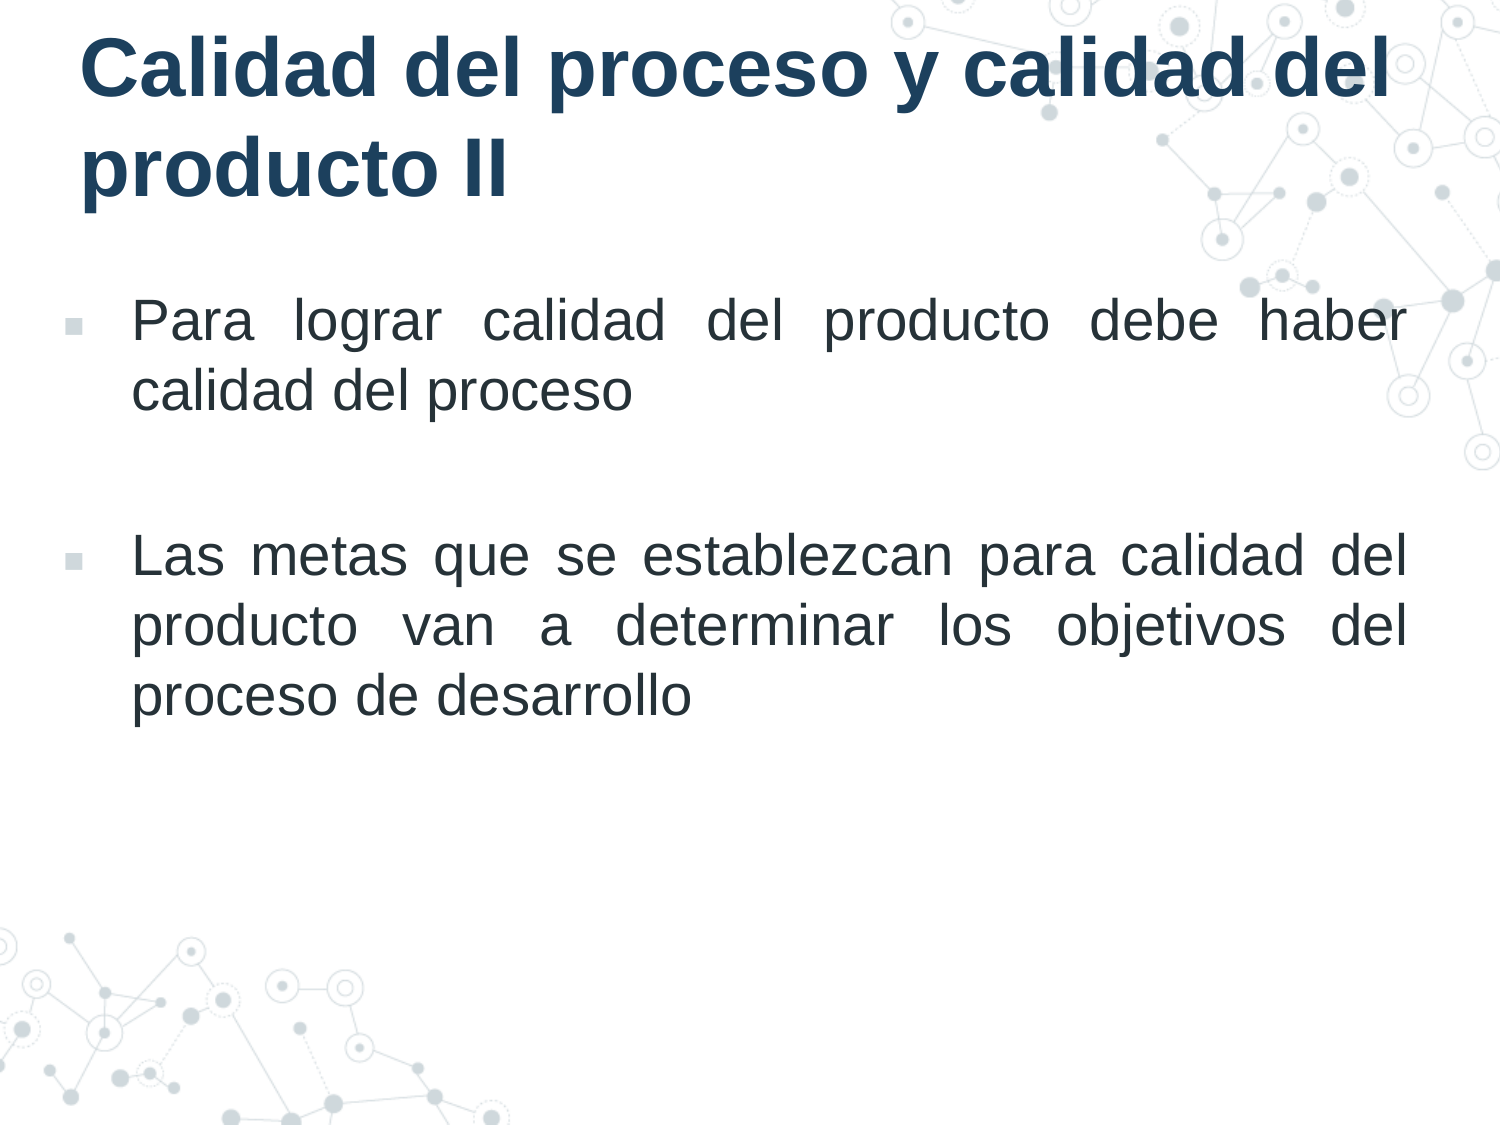

# Calidad del proceso y calidad del producto II
Para lograr calidad del producto debe haber calidad del proceso

Las metas que se establezcan para calidad del producto van a determinar los objetivos del proceso de desarrollo